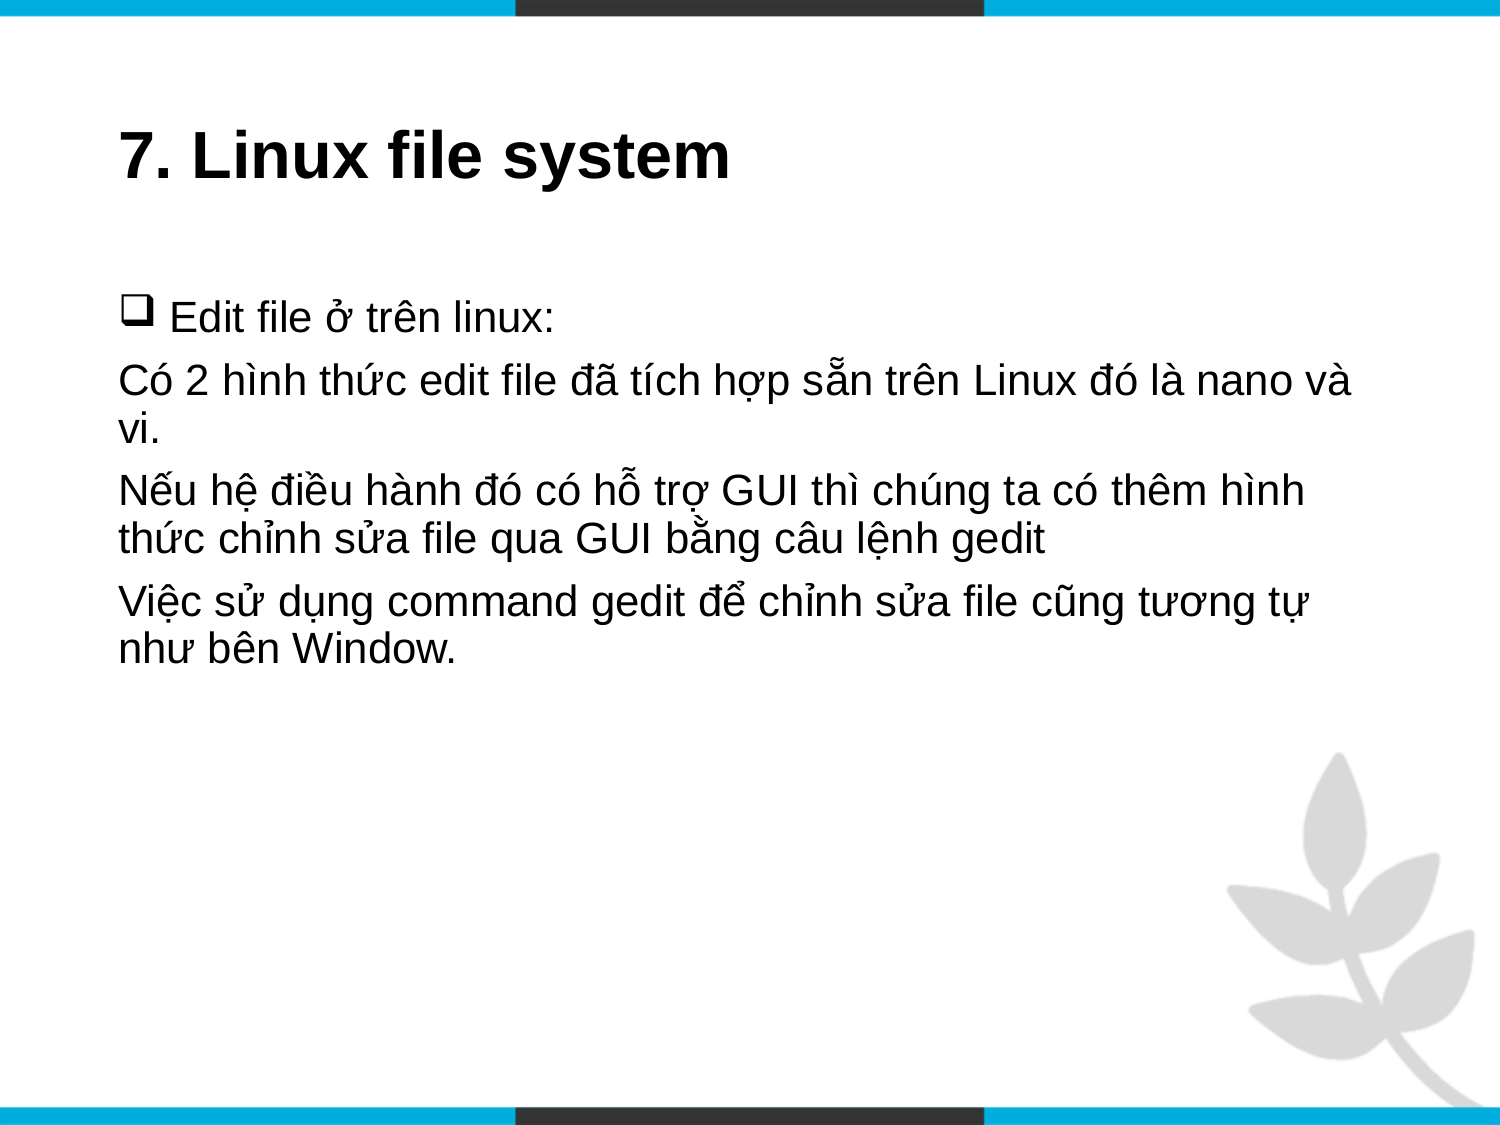

# 7. Linux file system
 Edit file ở trên linux:
Có 2 hình thức edit file đã tích hợp sẵn trên Linux đó là nano và vi.
Nếu hệ điều hành đó có hỗ trợ GUI thì chúng ta có thêm hình thức chỉnh sửa file qua GUI bằng câu lệnh gedit
Việc sử dụng command gedit để chỉnh sửa file cũng tương tự như bên Window.